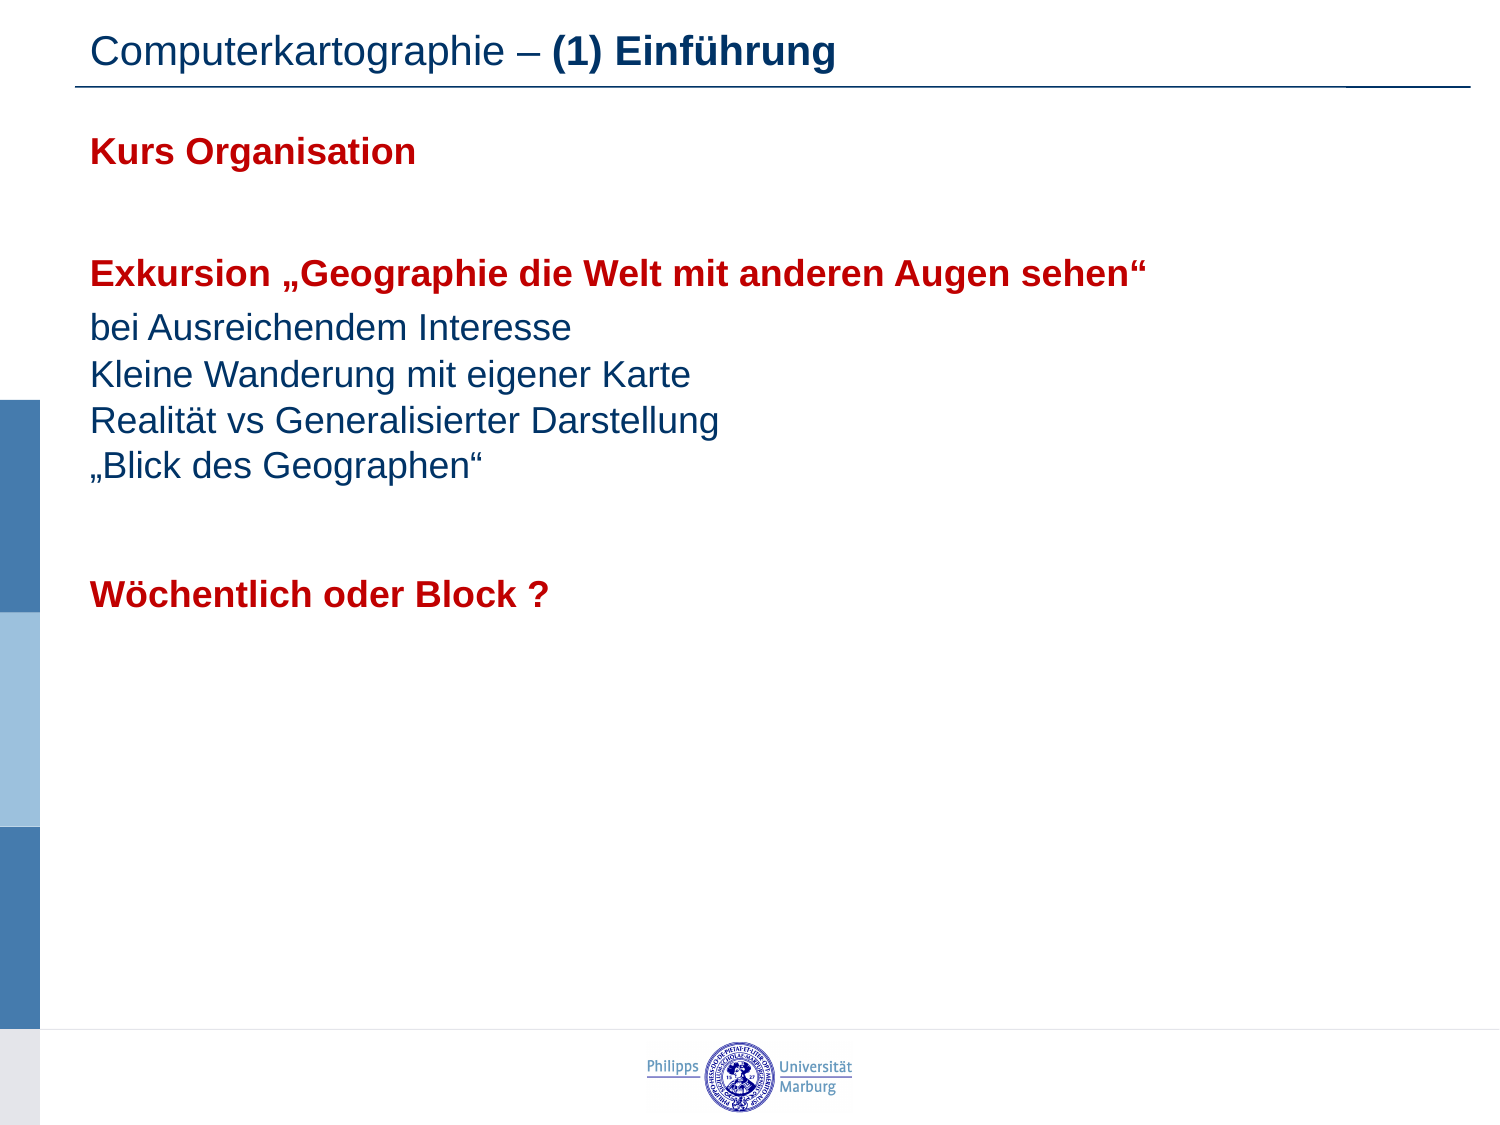

Computerkartographie – (1) Einführung

Kurs Organisation
Exkursion „Geographie die Welt mit anderen Augen sehen“
bei Ausreichendem Interesse
Kleine Wanderung mit eigener Karte
Realität vs Generalisierter Darstellung
„Blick des Geographen“
Wöchentlich oder Block ?